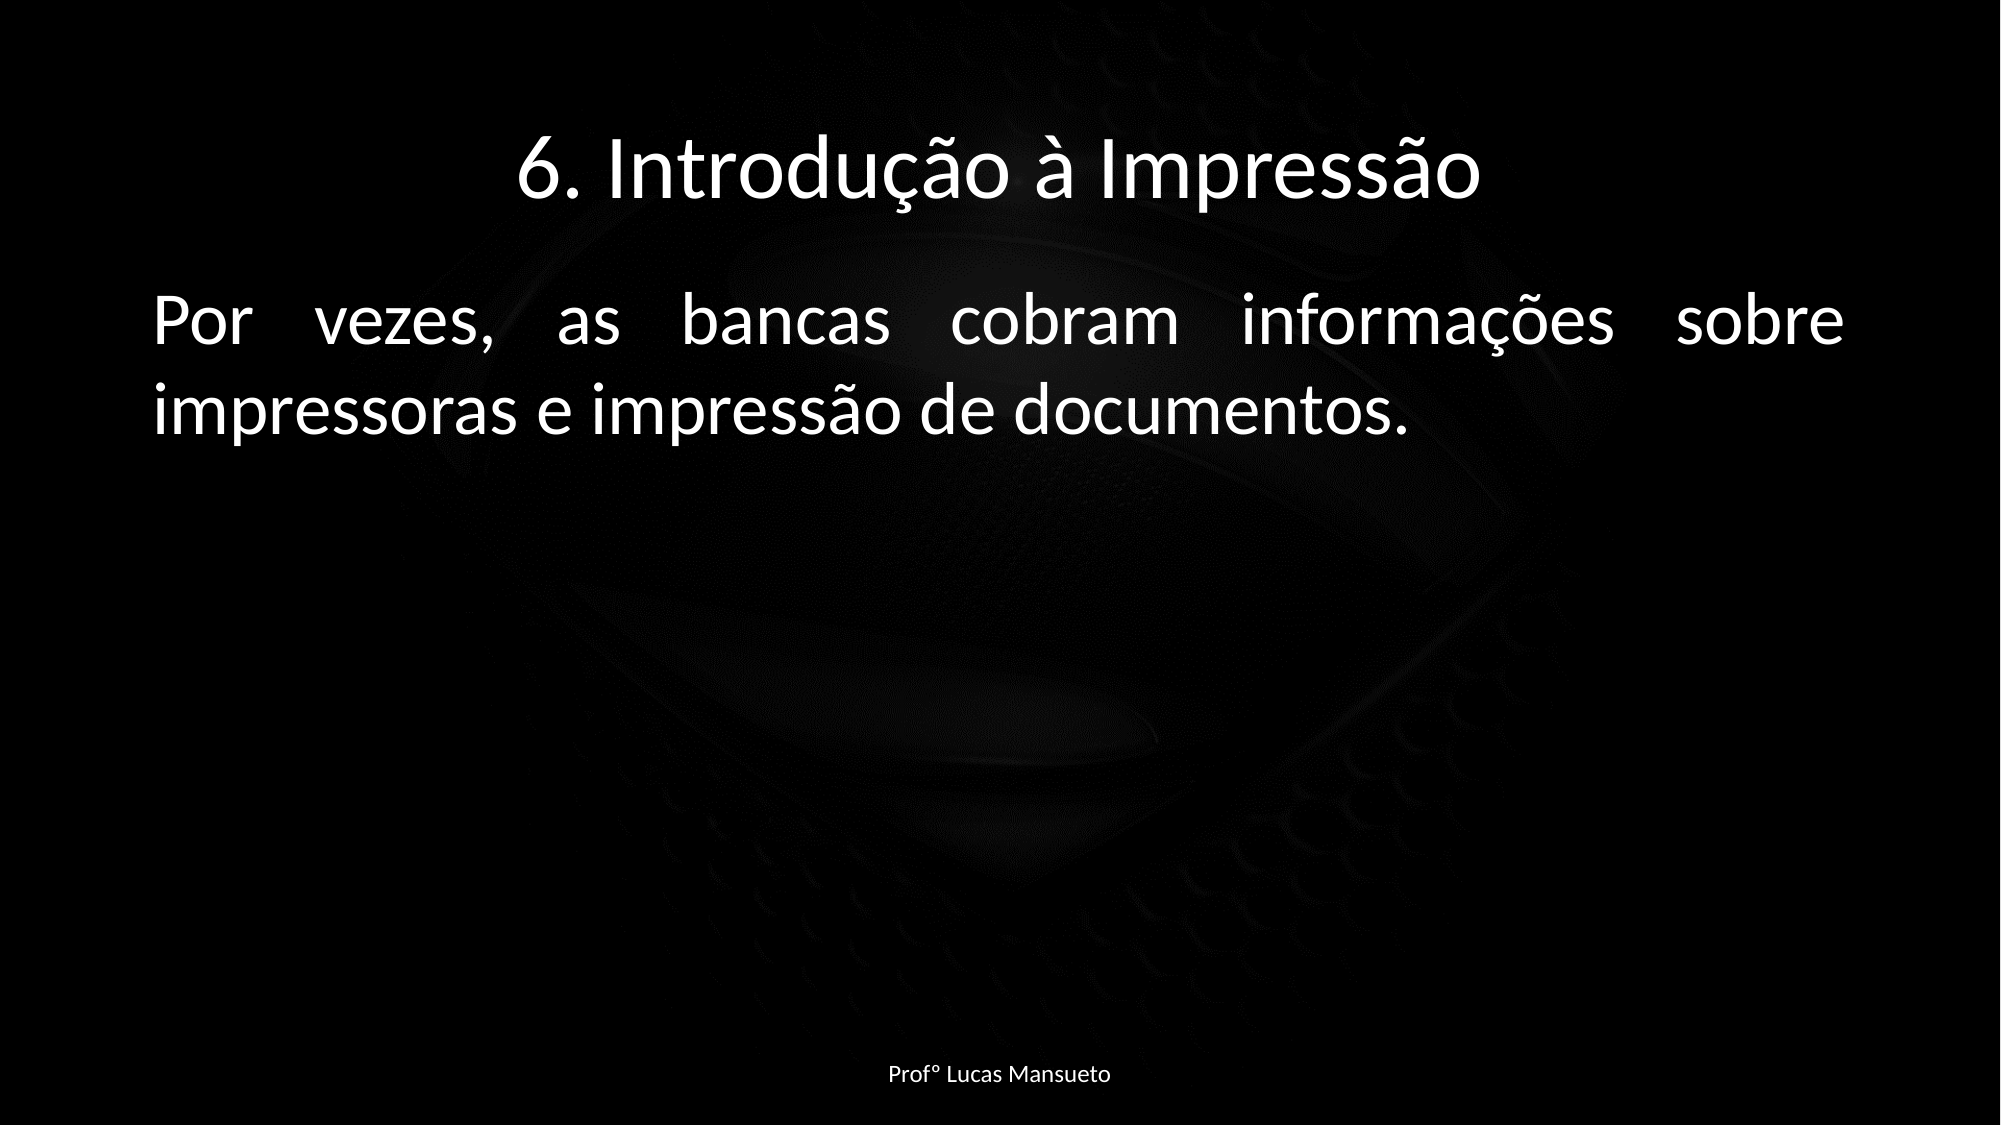

6. Introdução à Impressão
Por vezes, as bancas cobram informações sobre impressoras e impressão de documentos.

Profº Lucas Mansueto